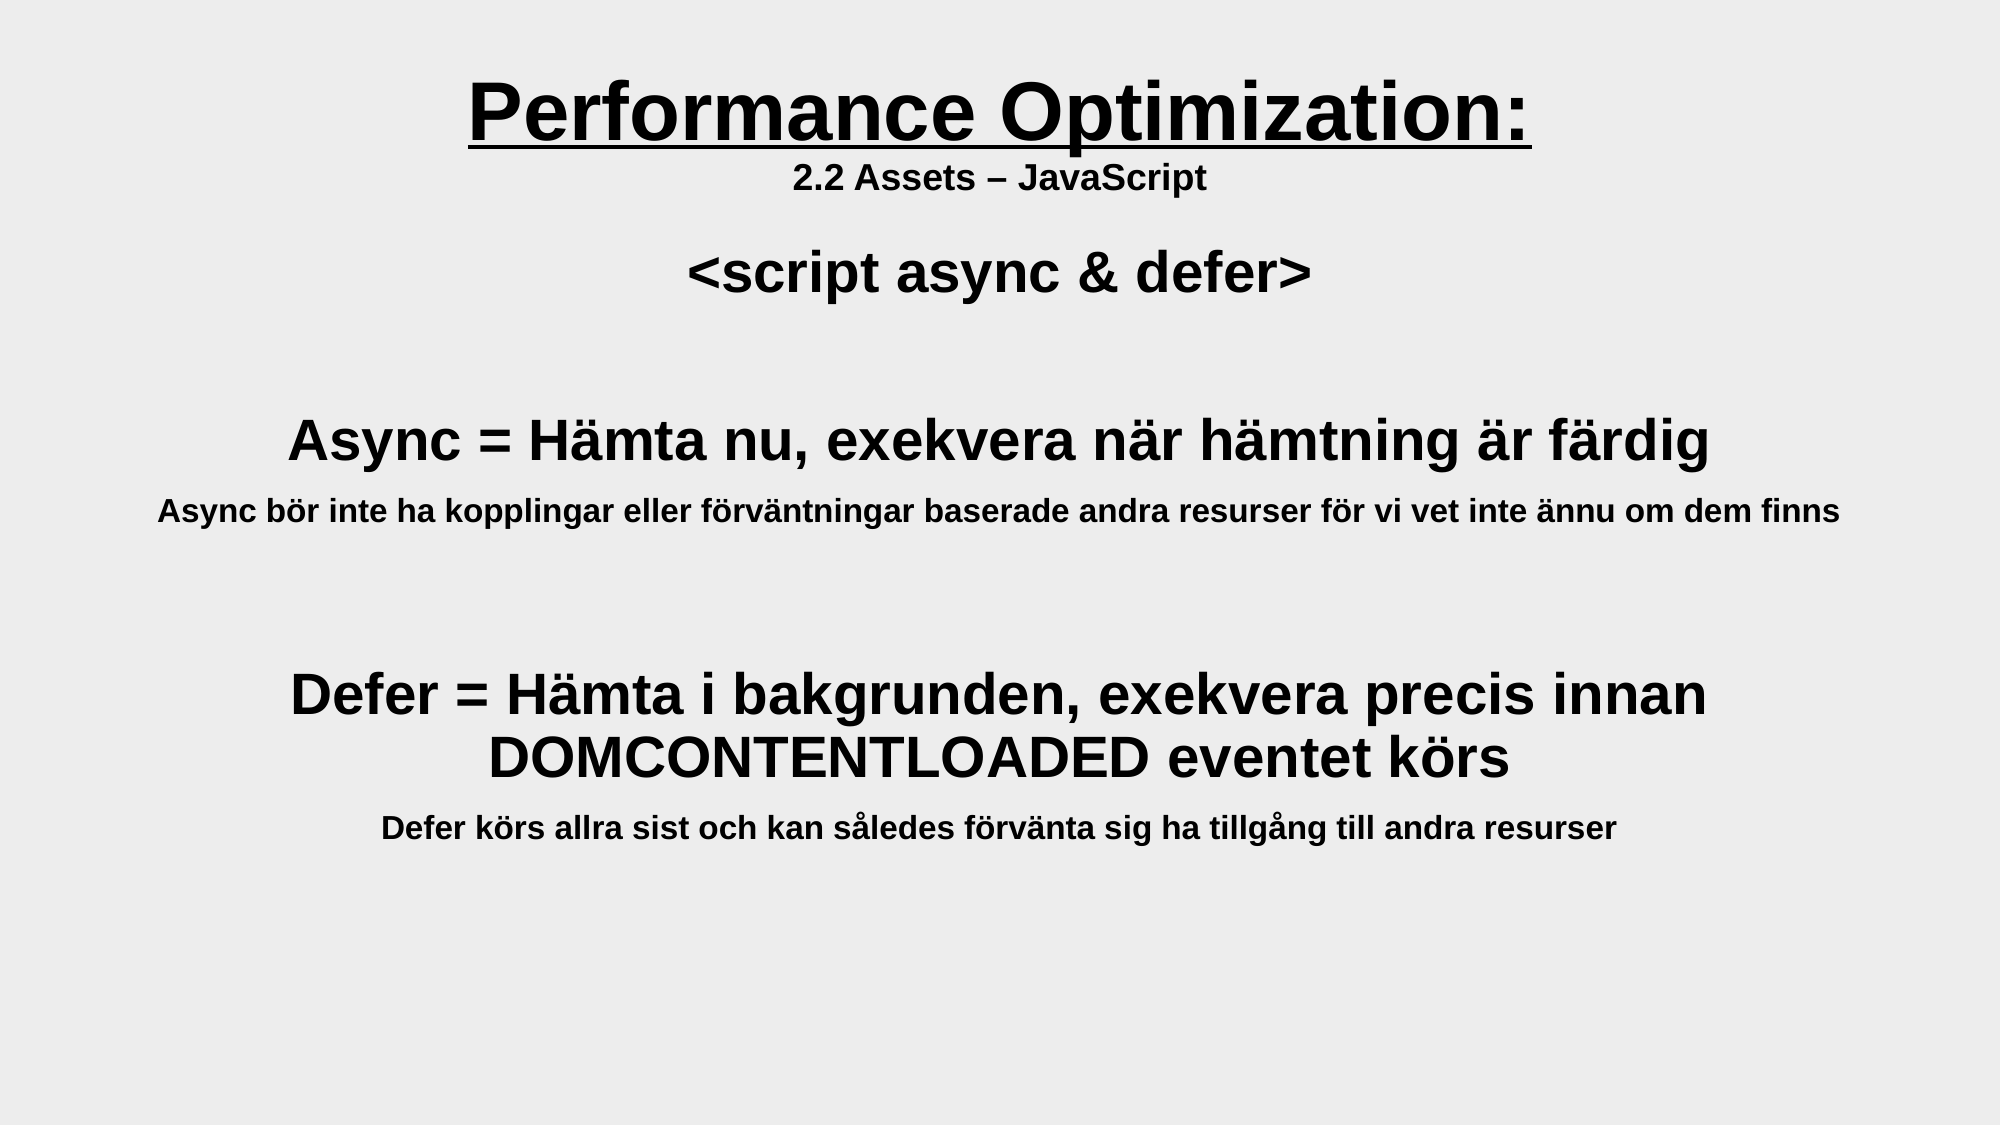

# Performance Optimization: 2.2 Assets – JavaScript
<script async & defer>

Async = Hämta nu, exekvera när hämtning är färdig
Async bör inte ha kopplingar eller förväntningar baserade andra resurser för vi vet inte ännu om dem finns

Defer = Hämta i bakgrunden, exekvera precis innan DOMCONTENTLOADED eventet körs
Defer körs allra sist och kan således förvänta sig ha tillgång till andra resurser